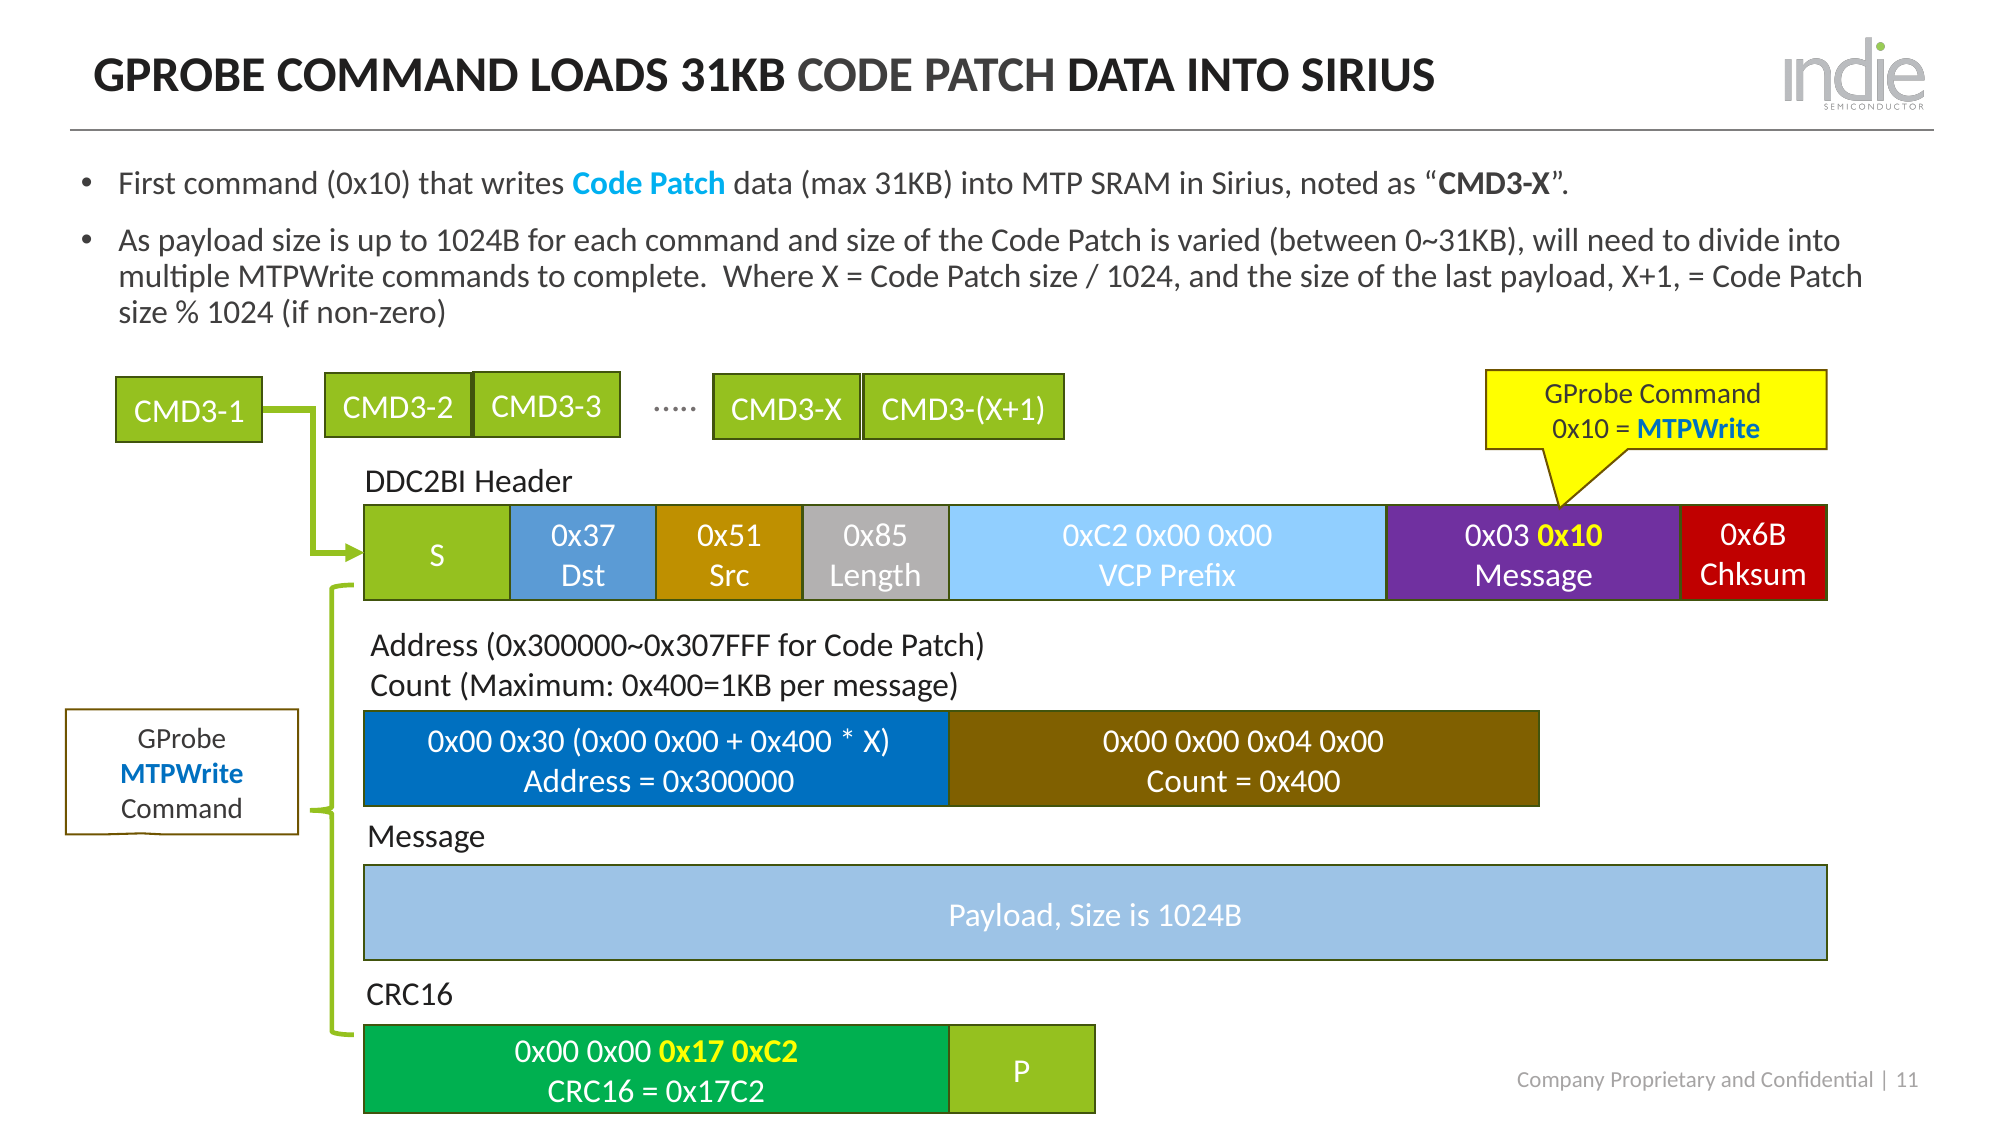

# Gprobe command loads 31KB code patch DATA into Sirius
First command (0x10) that writes Code Patch data (max 31KB) into MTP SRAM in Sirius, noted as “CMD3-X”.
As payload size is up to 1024B for each command and size of the Code Patch is varied (between 0~31KB), will need to divide into multiple MTPWrite commands to complete.  Where X = Code Patch size / 1024, and the size of the last payload, X+1, = Code Patch size % 1024 (if non-zero)
…..
GProbe Command
0x10 = MTPWrite
CMD3-3
CMD3-2
CMD3-X
CMD3-(X+1)
CMD3-1
DDC2BI Header
0x6B
Chksum
0xC2 0x00 0x00
VCP Prefix
0x03 0x10
Message
0x85
Length
0x51
Src
0x37
Dst
S

Address (0x300000~0x307FFF for Code Patch)
Count (Maximum: 0x400=1KB per message)
GProbe
MTPWrite
Command
0x00 0x00 0x04 0x00
Count = 0x400
0x00 0x30 (0x00 0x00 + 0x400 * X)
Address = 0x300000
Message
Payload, Size is 1024B
CRC16
0x00 0x00 0x17 0xC2
CRC16 = 0x17C2
P